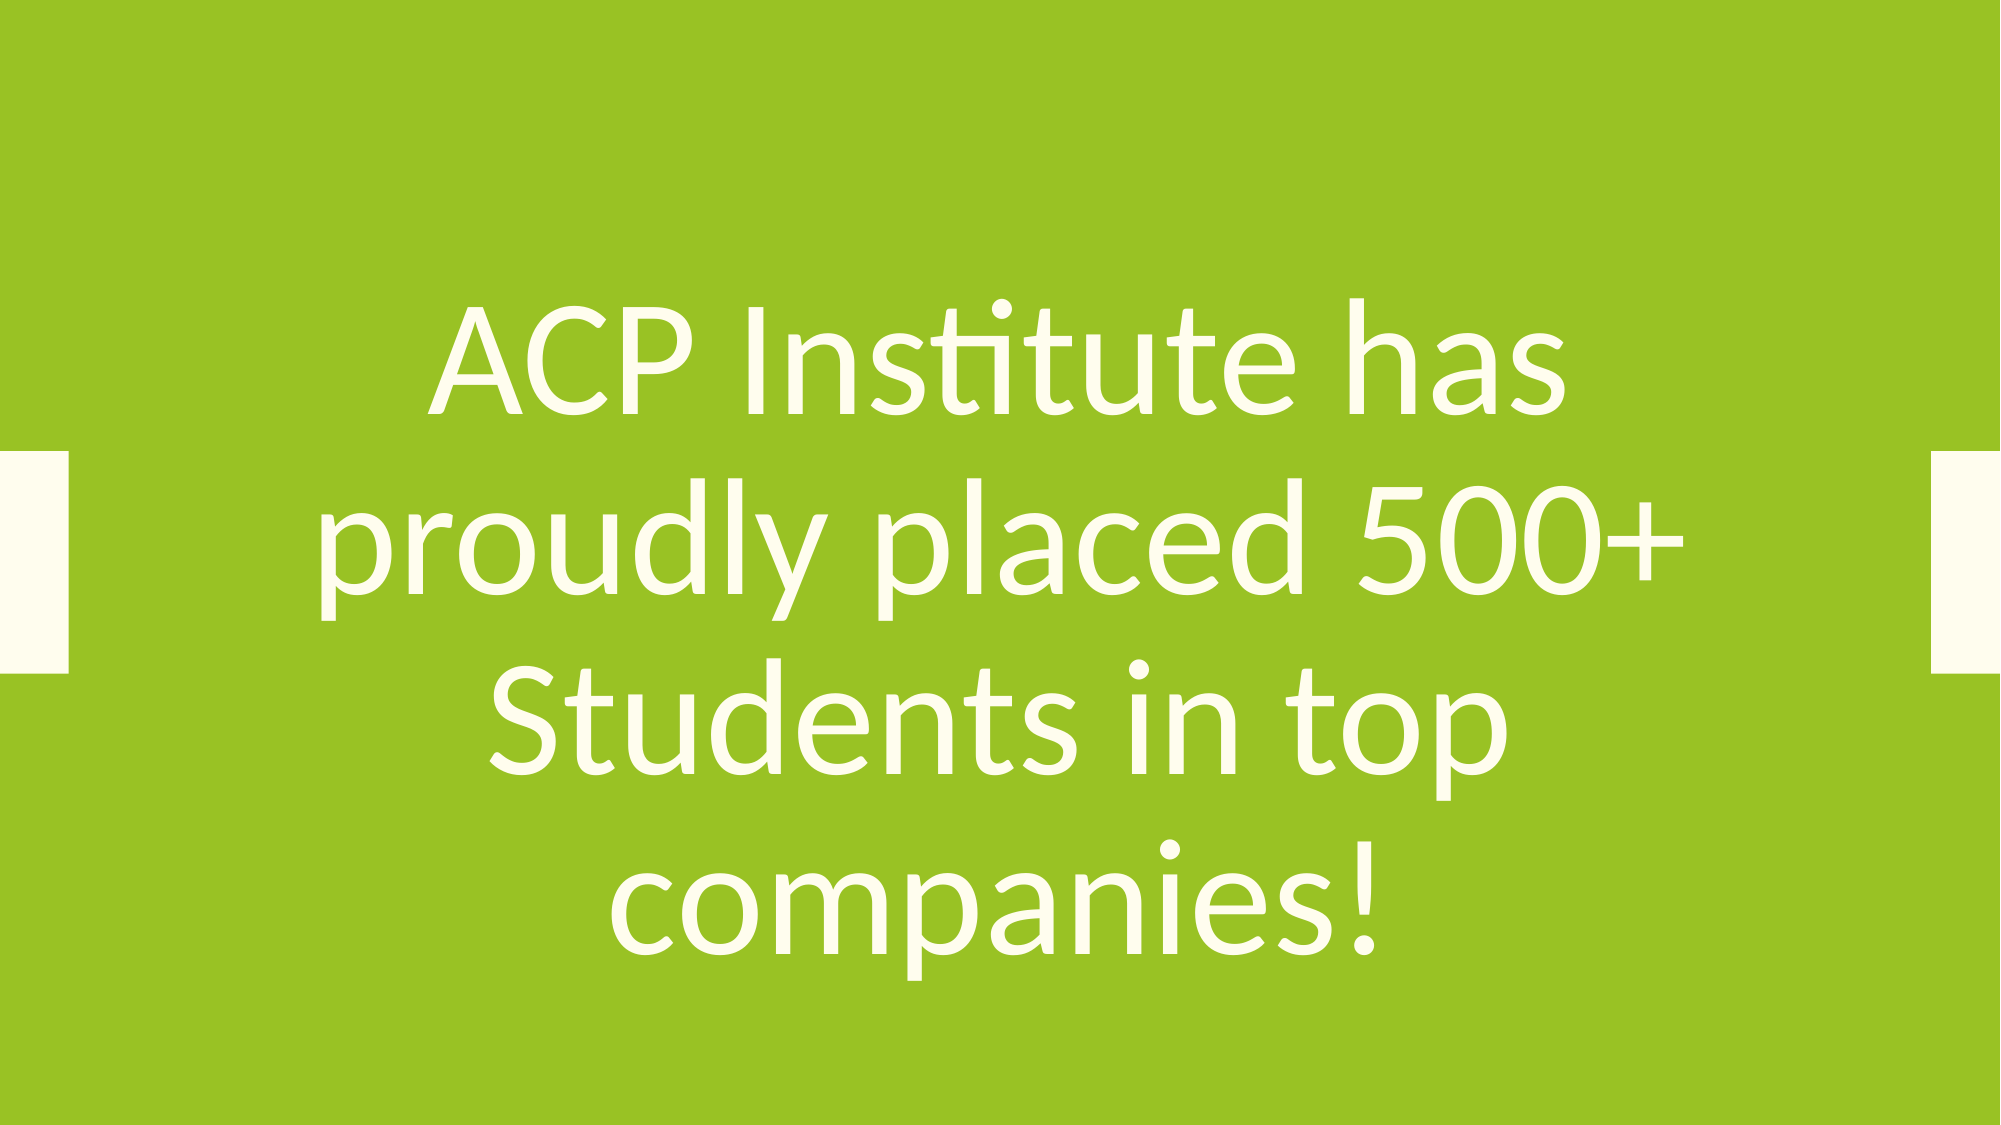

# ACP Institute has proudly placed 500+ Students in top companies!